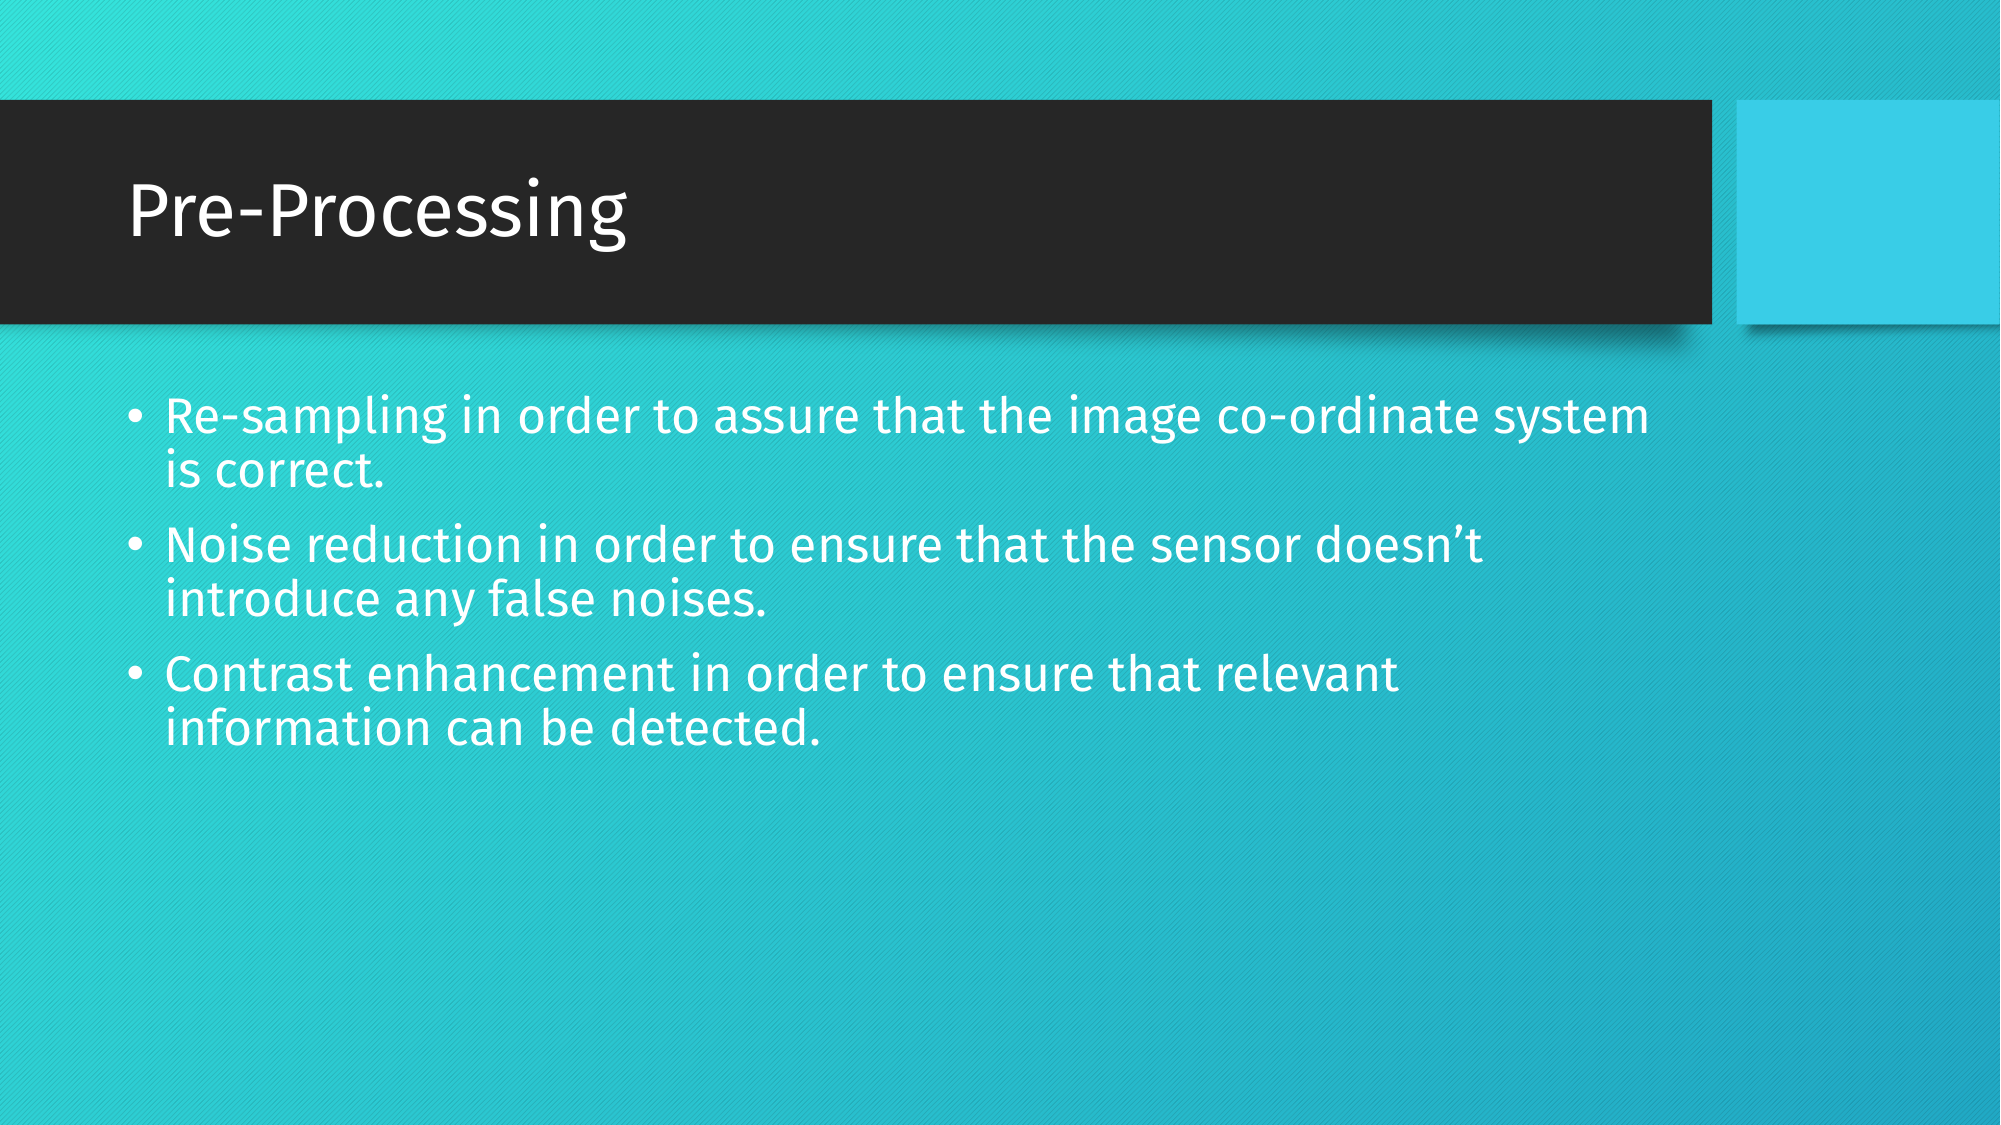

# Pre-Processing
Re-sampling in order to assure that the image co-ordinate system is correct.
Noise reduction in order to ensure that the sensor doesn’t introduce any false noises.
Contrast enhancement in order to ensure that relevant information can be detected.